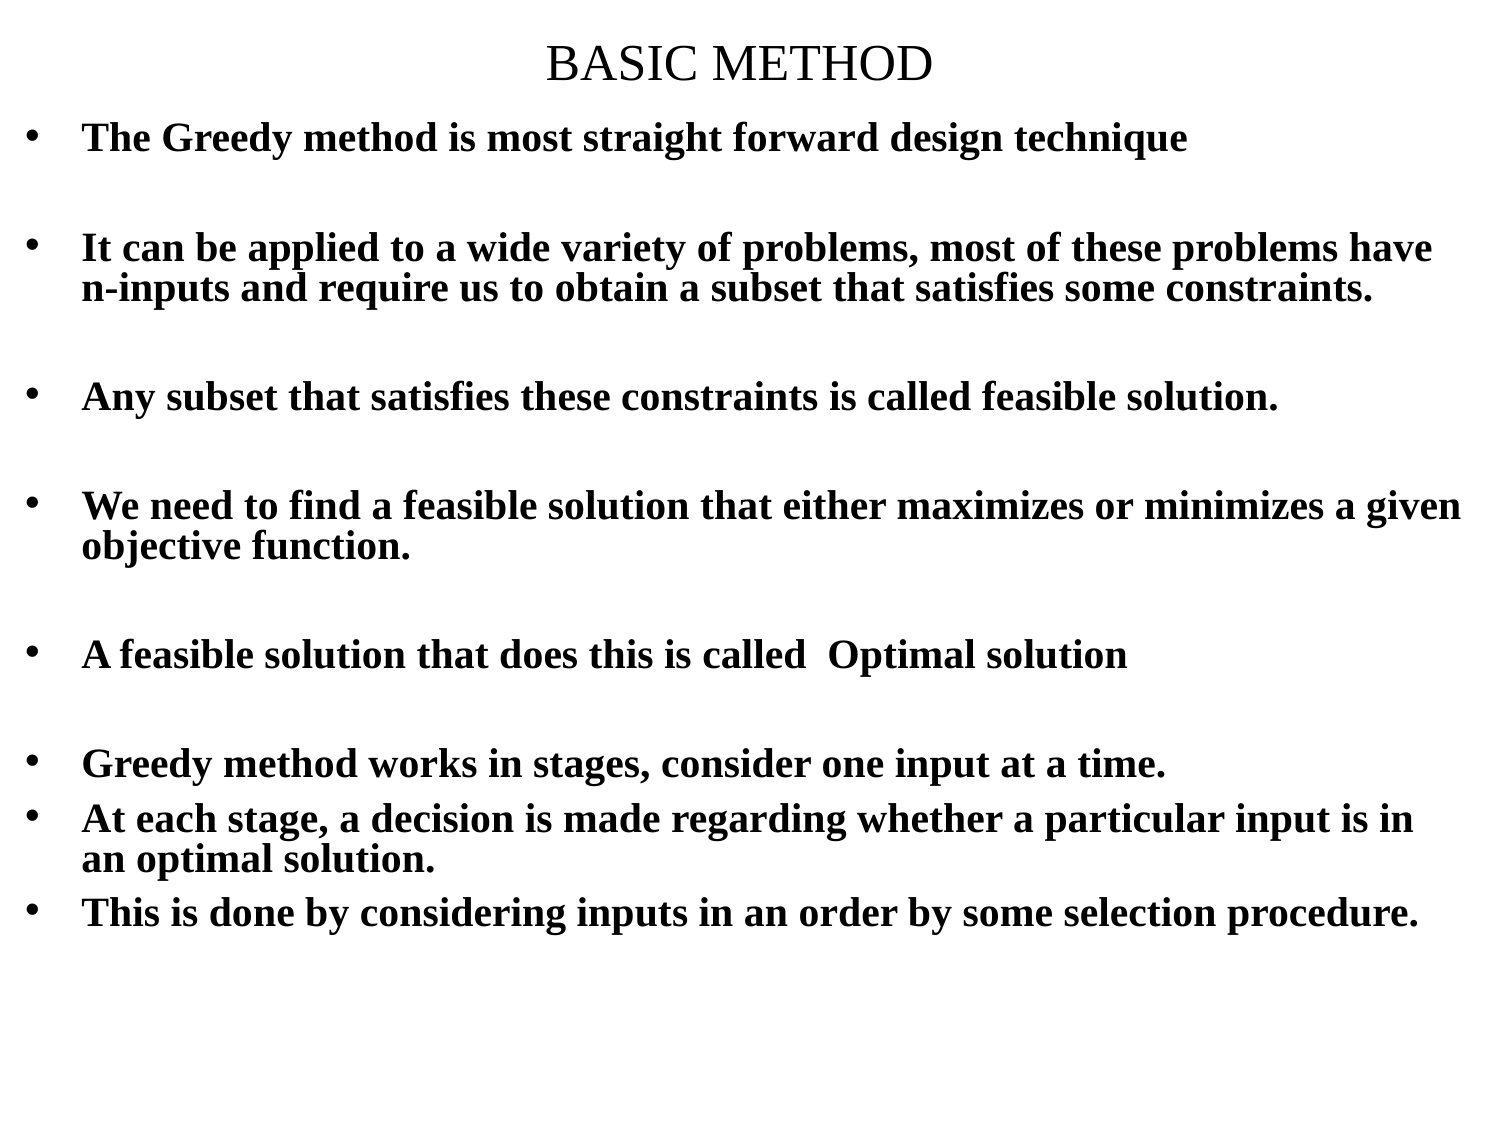

# BASIC METHOD
The Greedy method is most straight forward design technique

It can be applied to a wide variety of problems, most of these problems have n-inputs and require us to obtain a subset that satisfies some constraints.

Any subset that satisfies these constraints is called feasible solution.

We need to find a feasible solution that either maximizes or minimizes a given objective function.

A feasible solution that does this is called  Optimal solution

Greedy method works in stages, consider one input at a time.
At each stage, a decision is made regarding whether a particular input is in an optimal solution.
This is done by considering inputs in an order by some selection procedure.